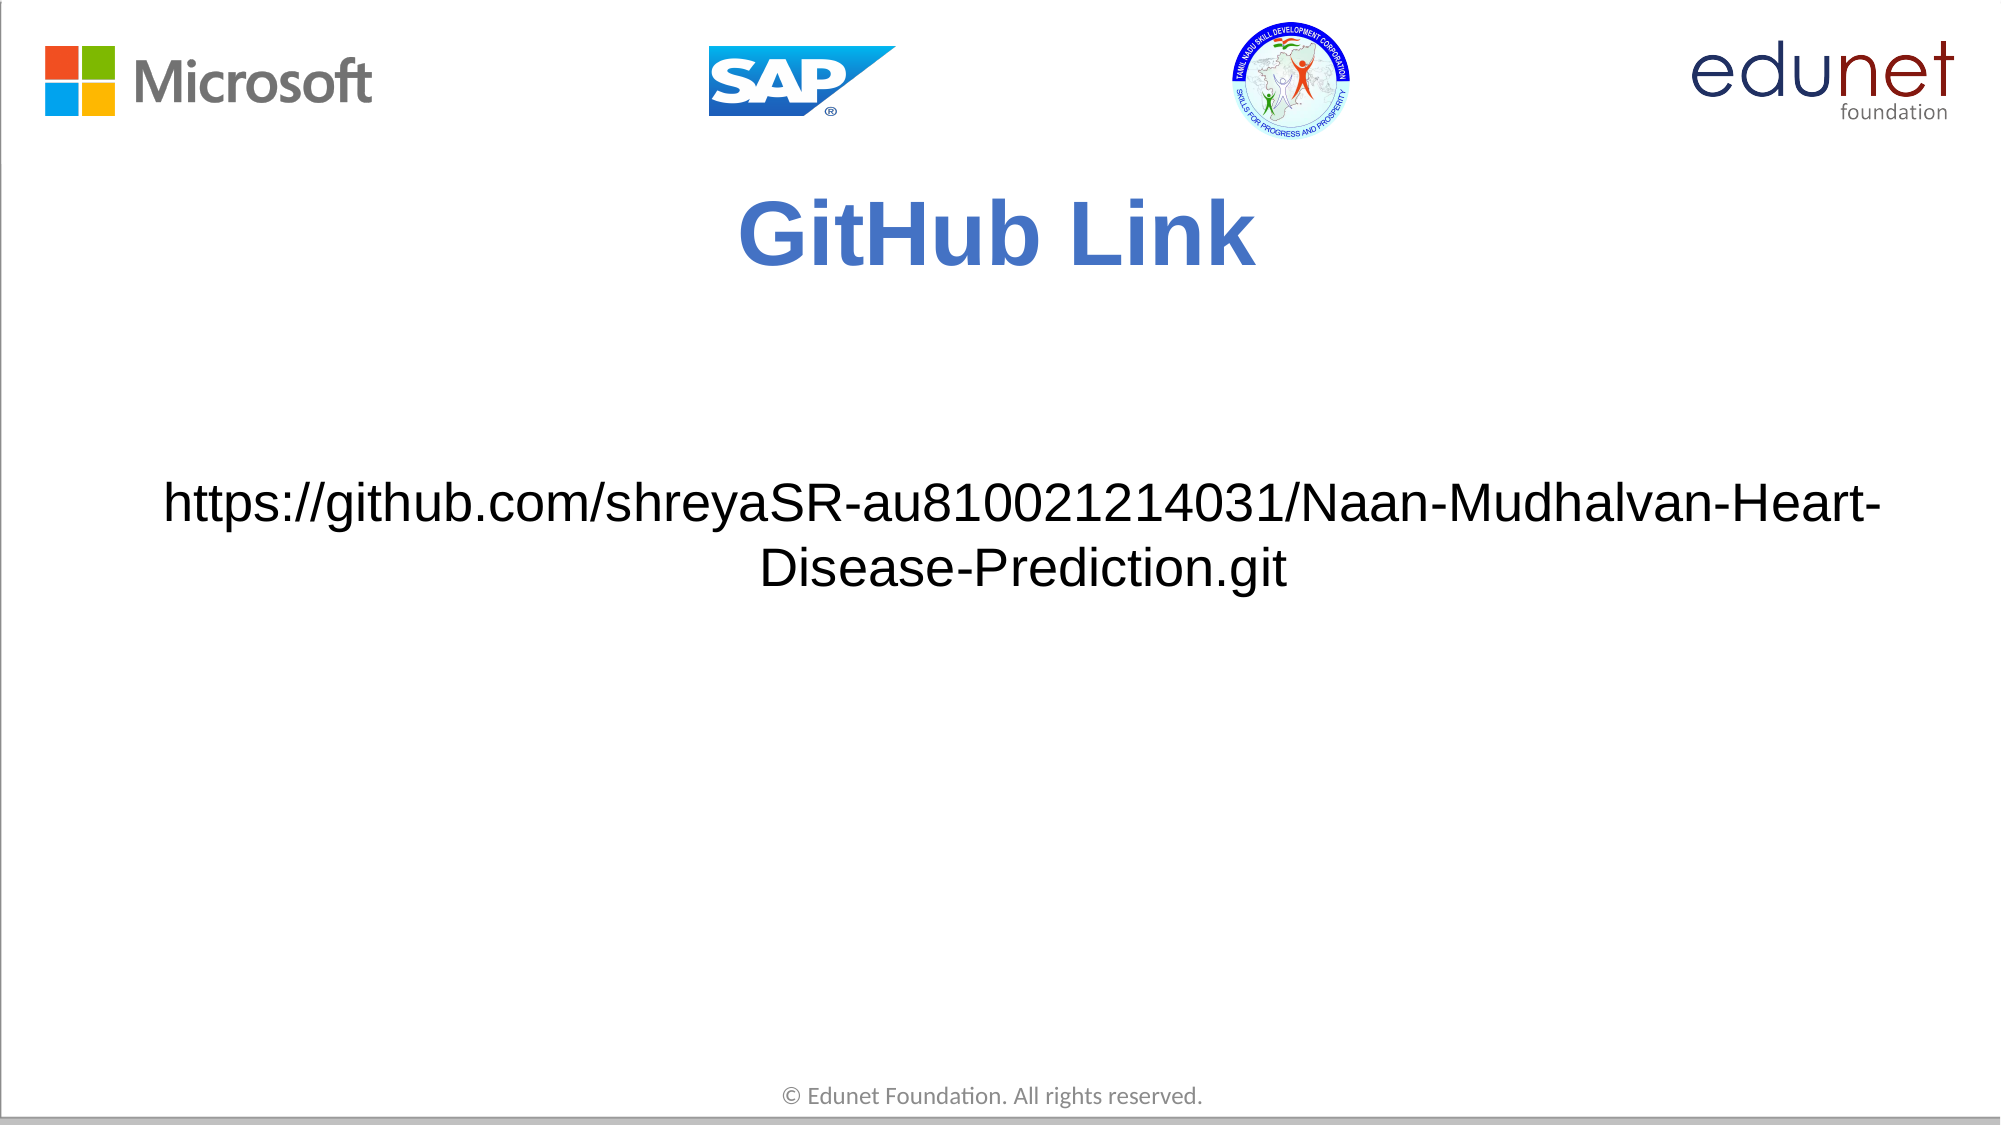

# GitHub Link
https://github.com/shreyaSR-au810021214031/Naan-Mudhalvan-Heart-Disease-Prediction.git
© Edunet Foundation. All rights reserved.